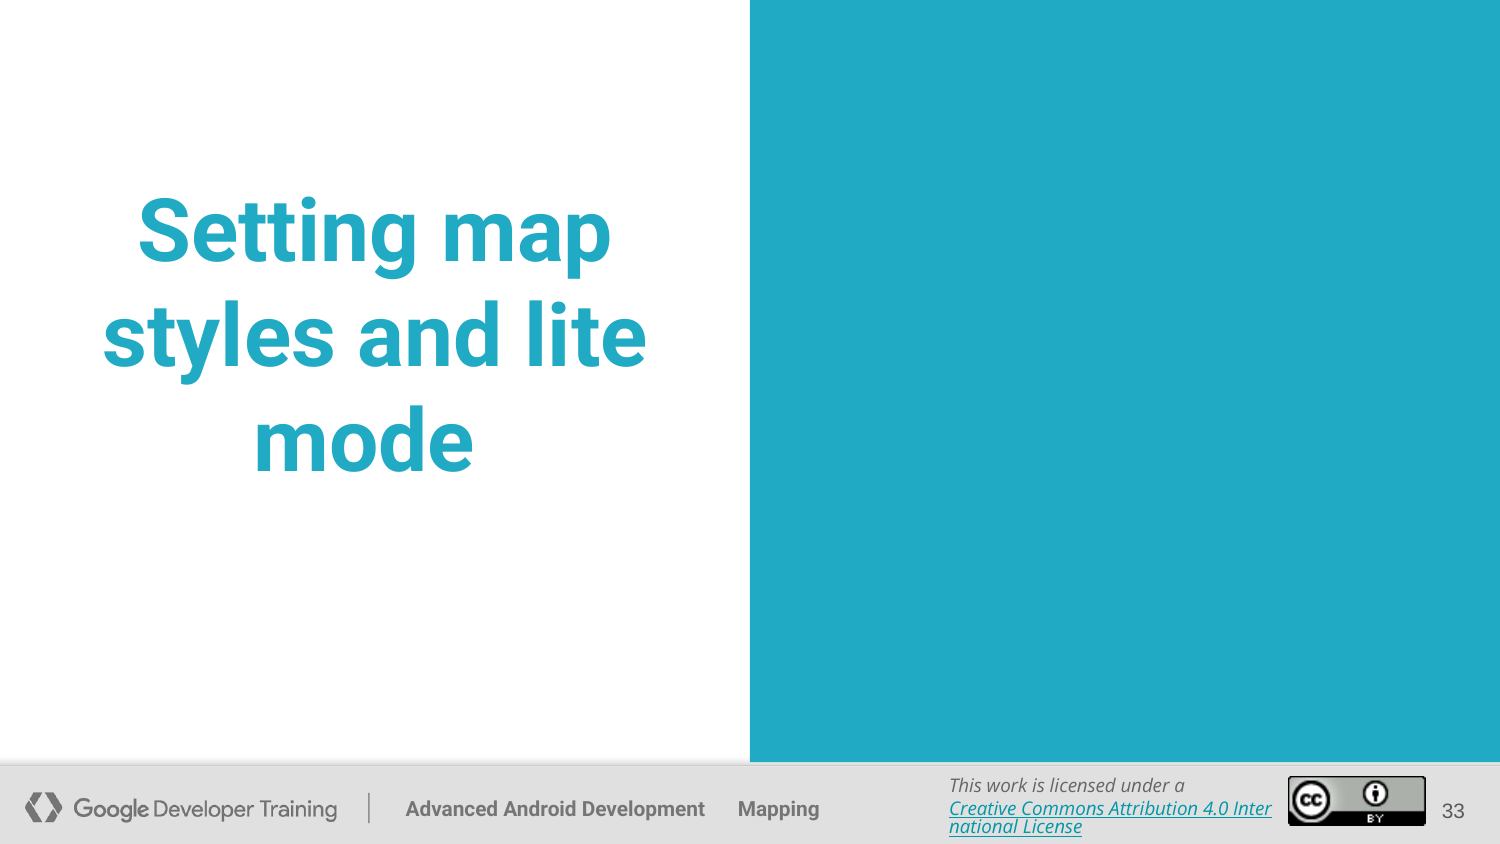

# Setting map styles and lite mode
33